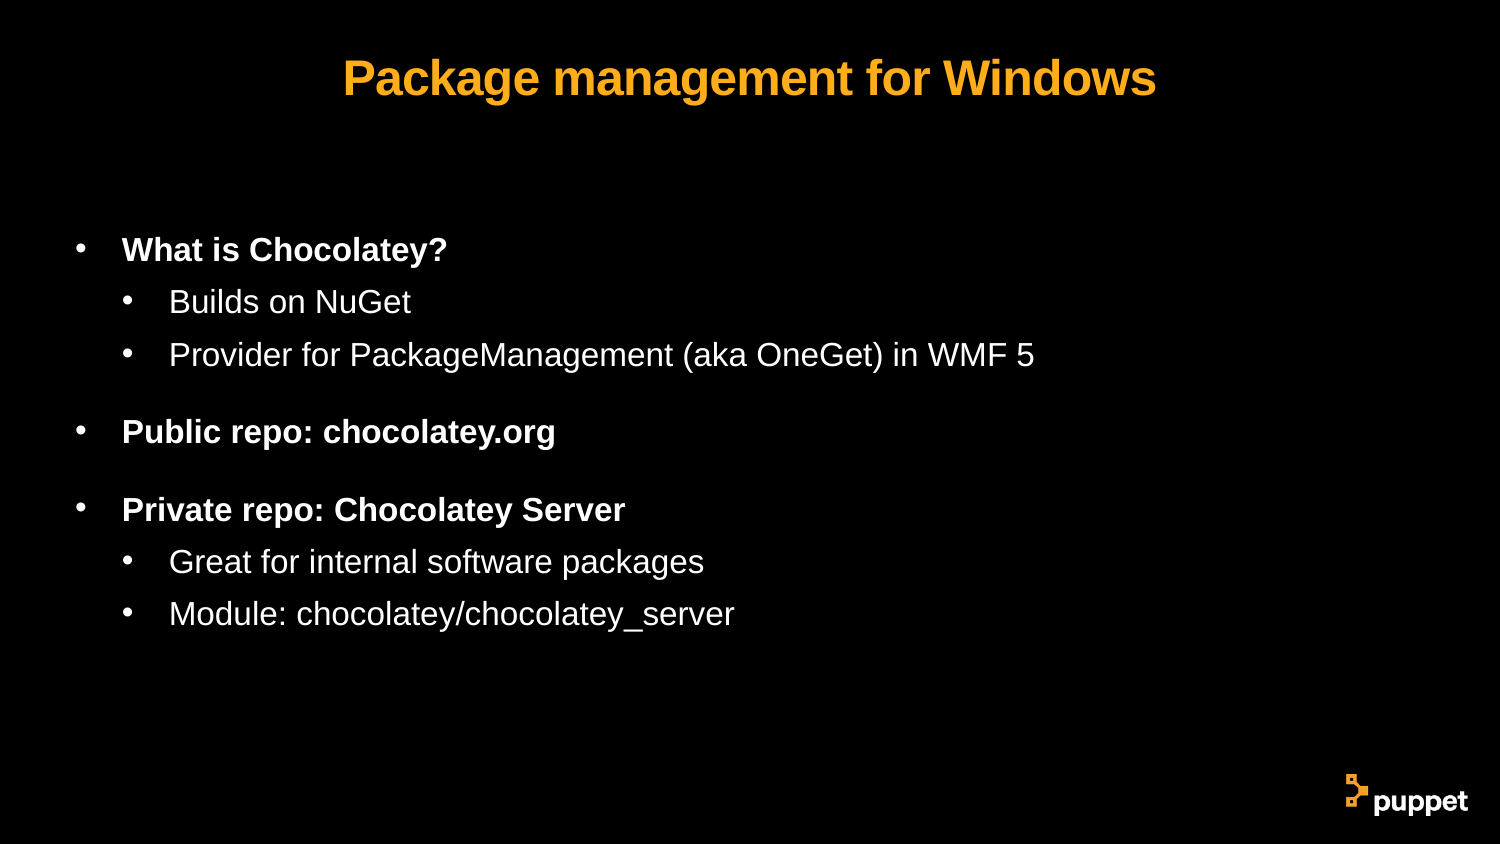

# Package management for Windows
What is Chocolatey?
Builds on NuGet
Provider for PackageManagement (aka OneGet) in WMF 5
Public repo: chocolatey.org
Private repo: Chocolatey Server
Great for internal software packages
Module: chocolatey/chocolatey_server